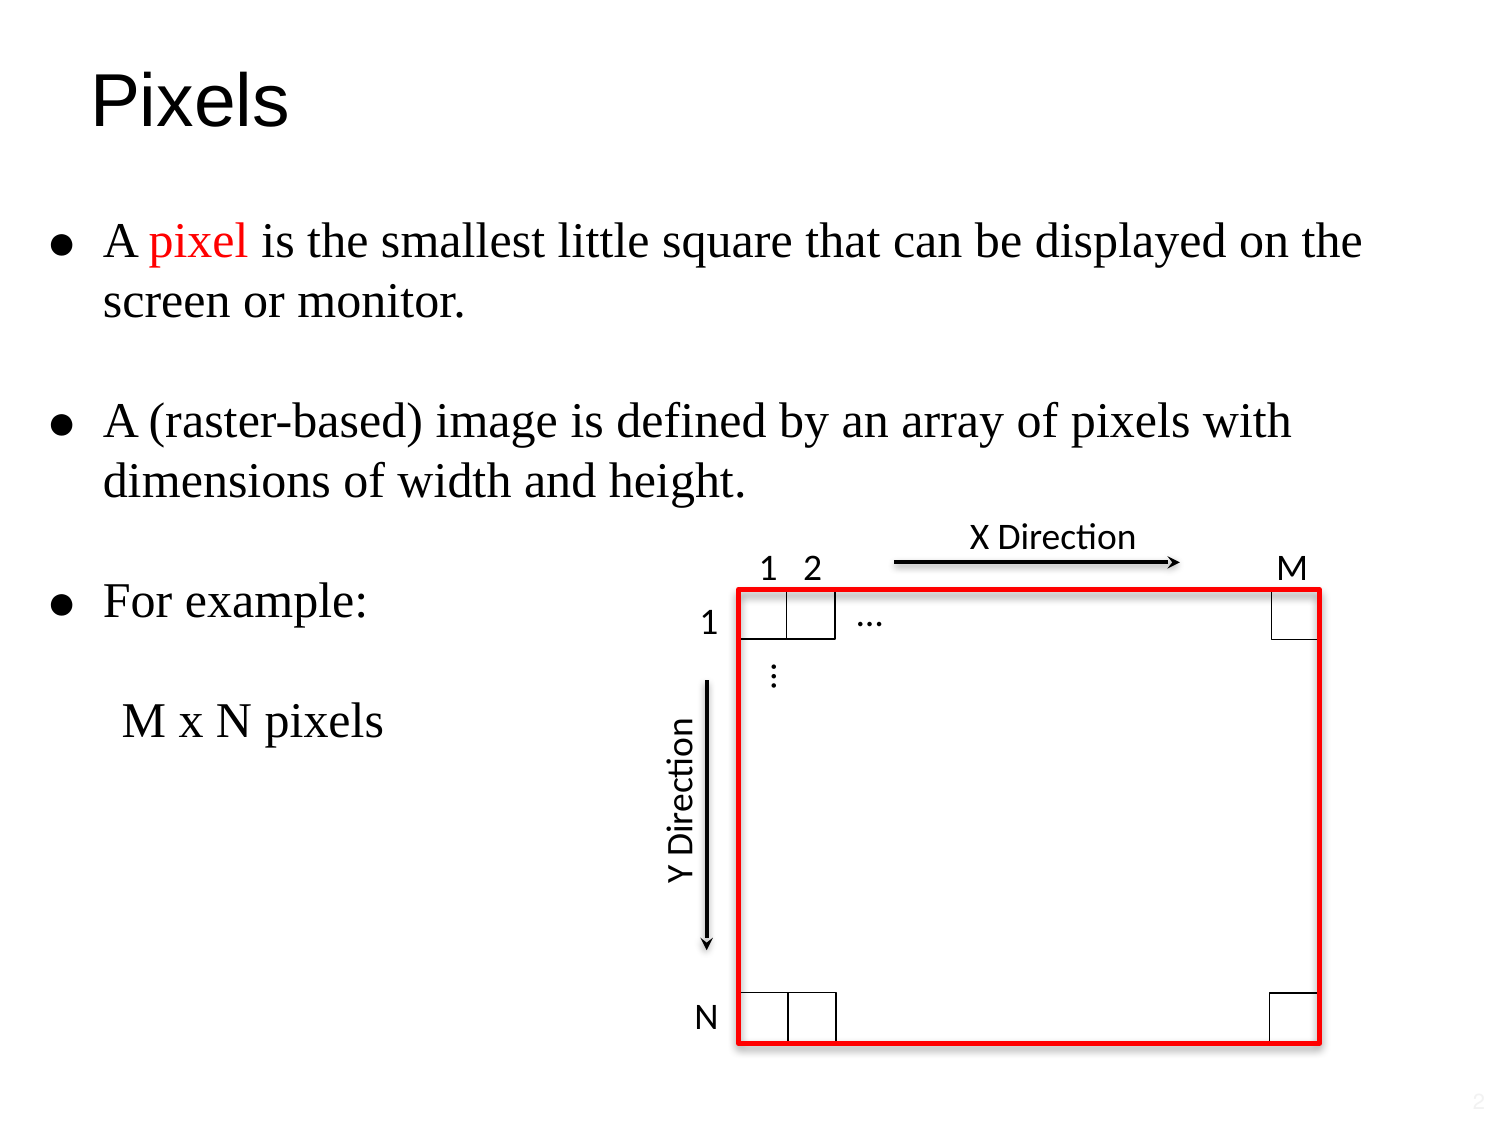

Pixels
A pixel is the smallest little square that can be displayed on the screen or monitor.

A (raster-based) image is defined by an array of pixels with dimensions of width and height.

For example:

M x N pixels

X Direction
2
1
M
…

1

…
Y Direction
N

2